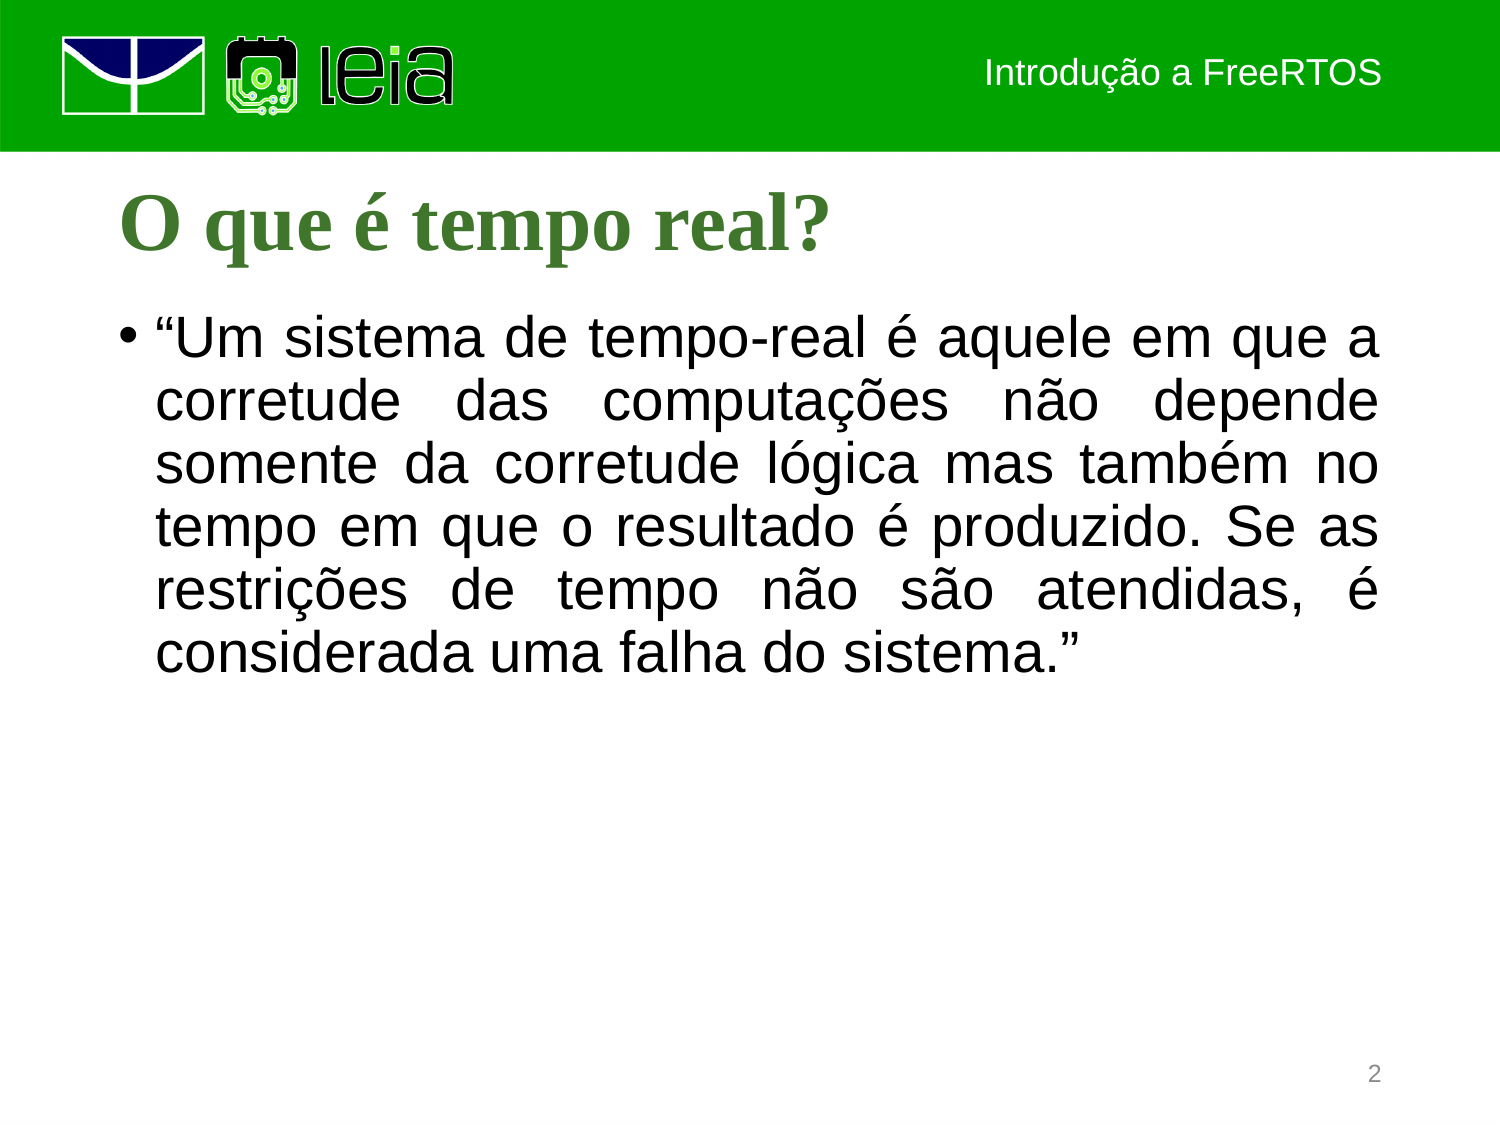

Introdução a FreeRTOS
# O que é tempo real?
“Um sistema de tempo-real é aquele em que a corretude das computações não depende somente da corretude lógica mas também no tempo em que o resultado é produzido. Se as restrições de tempo não são atendidas, é considerada uma falha do sistema.”
2